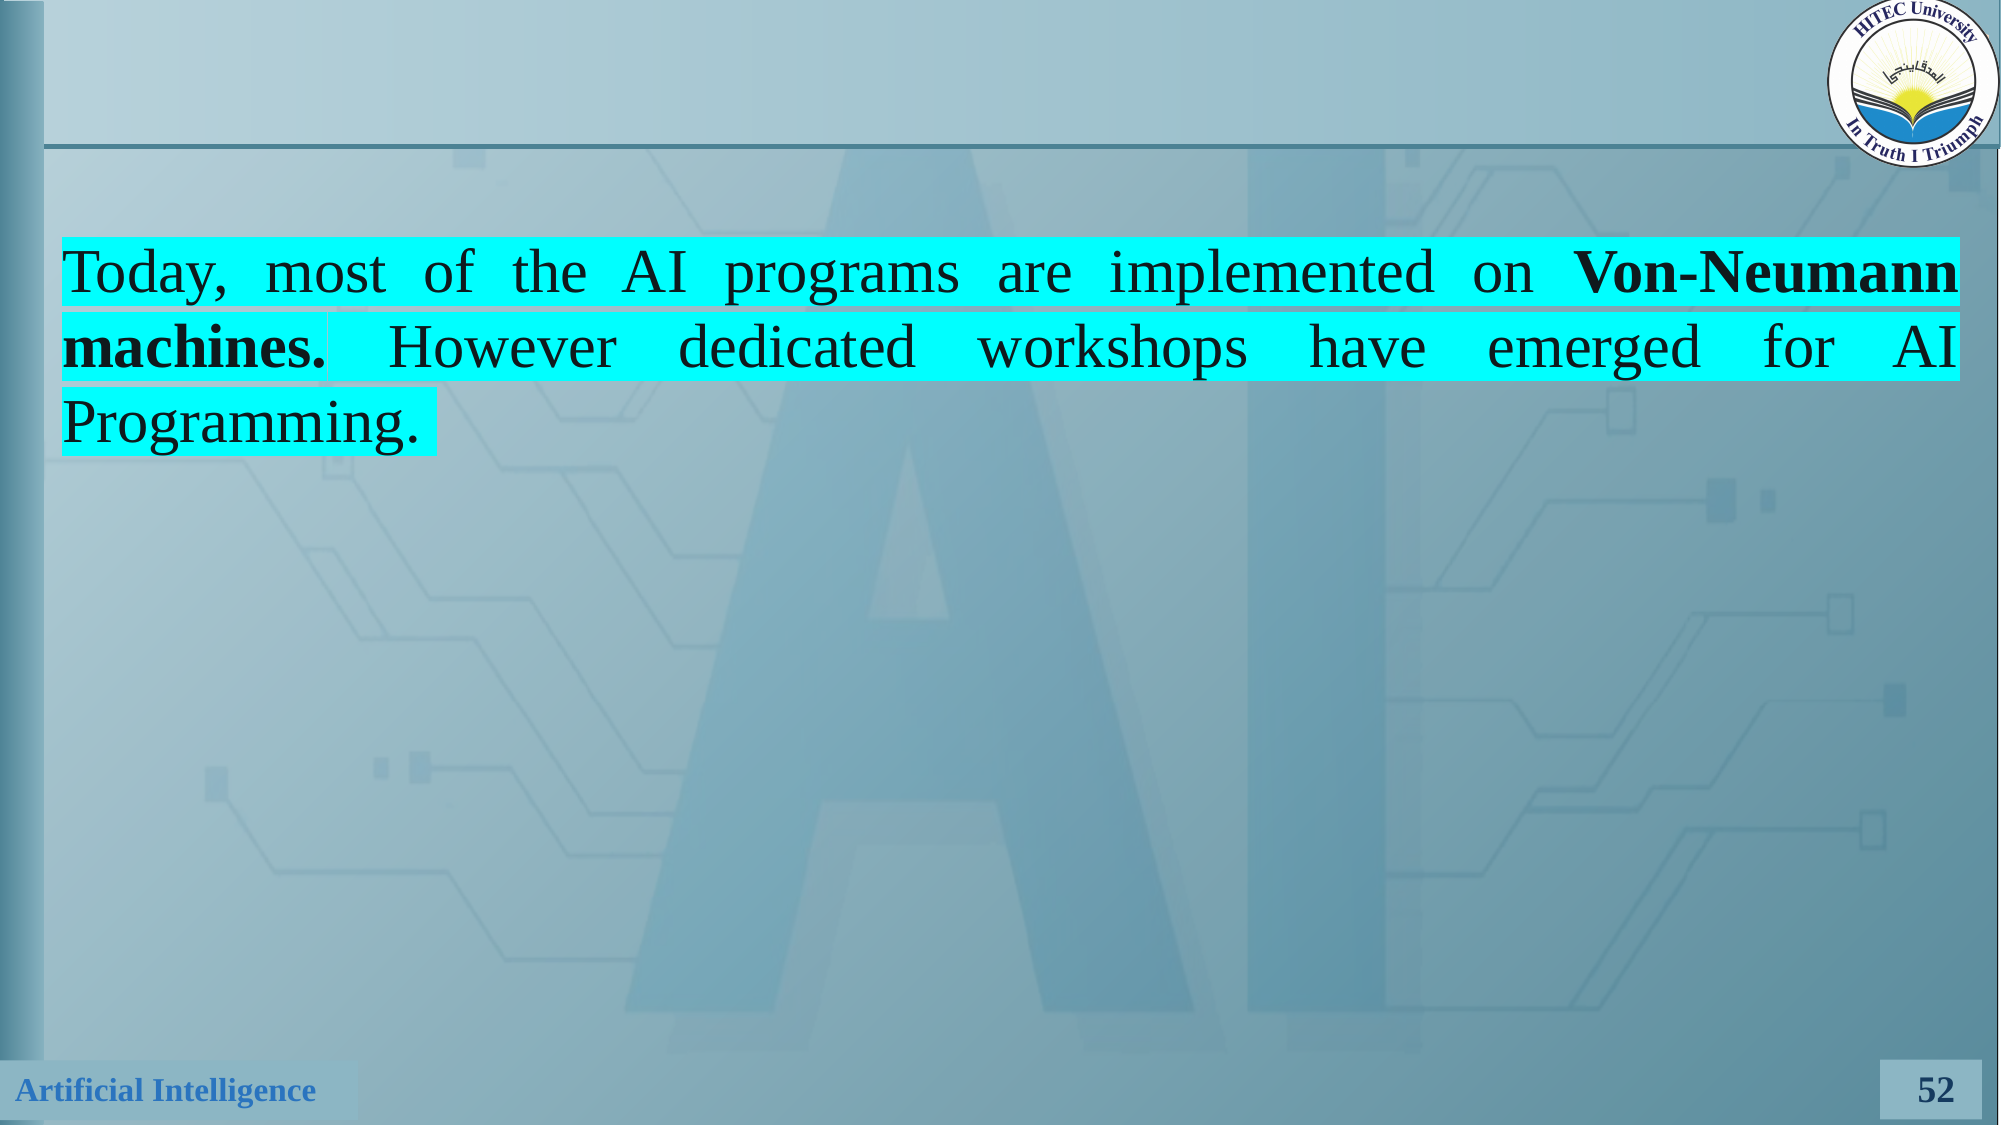

#

Today, most of the AI programs are implemented on Von-Neumann machines. However dedicated workshops have emerged for AI Programming.

52